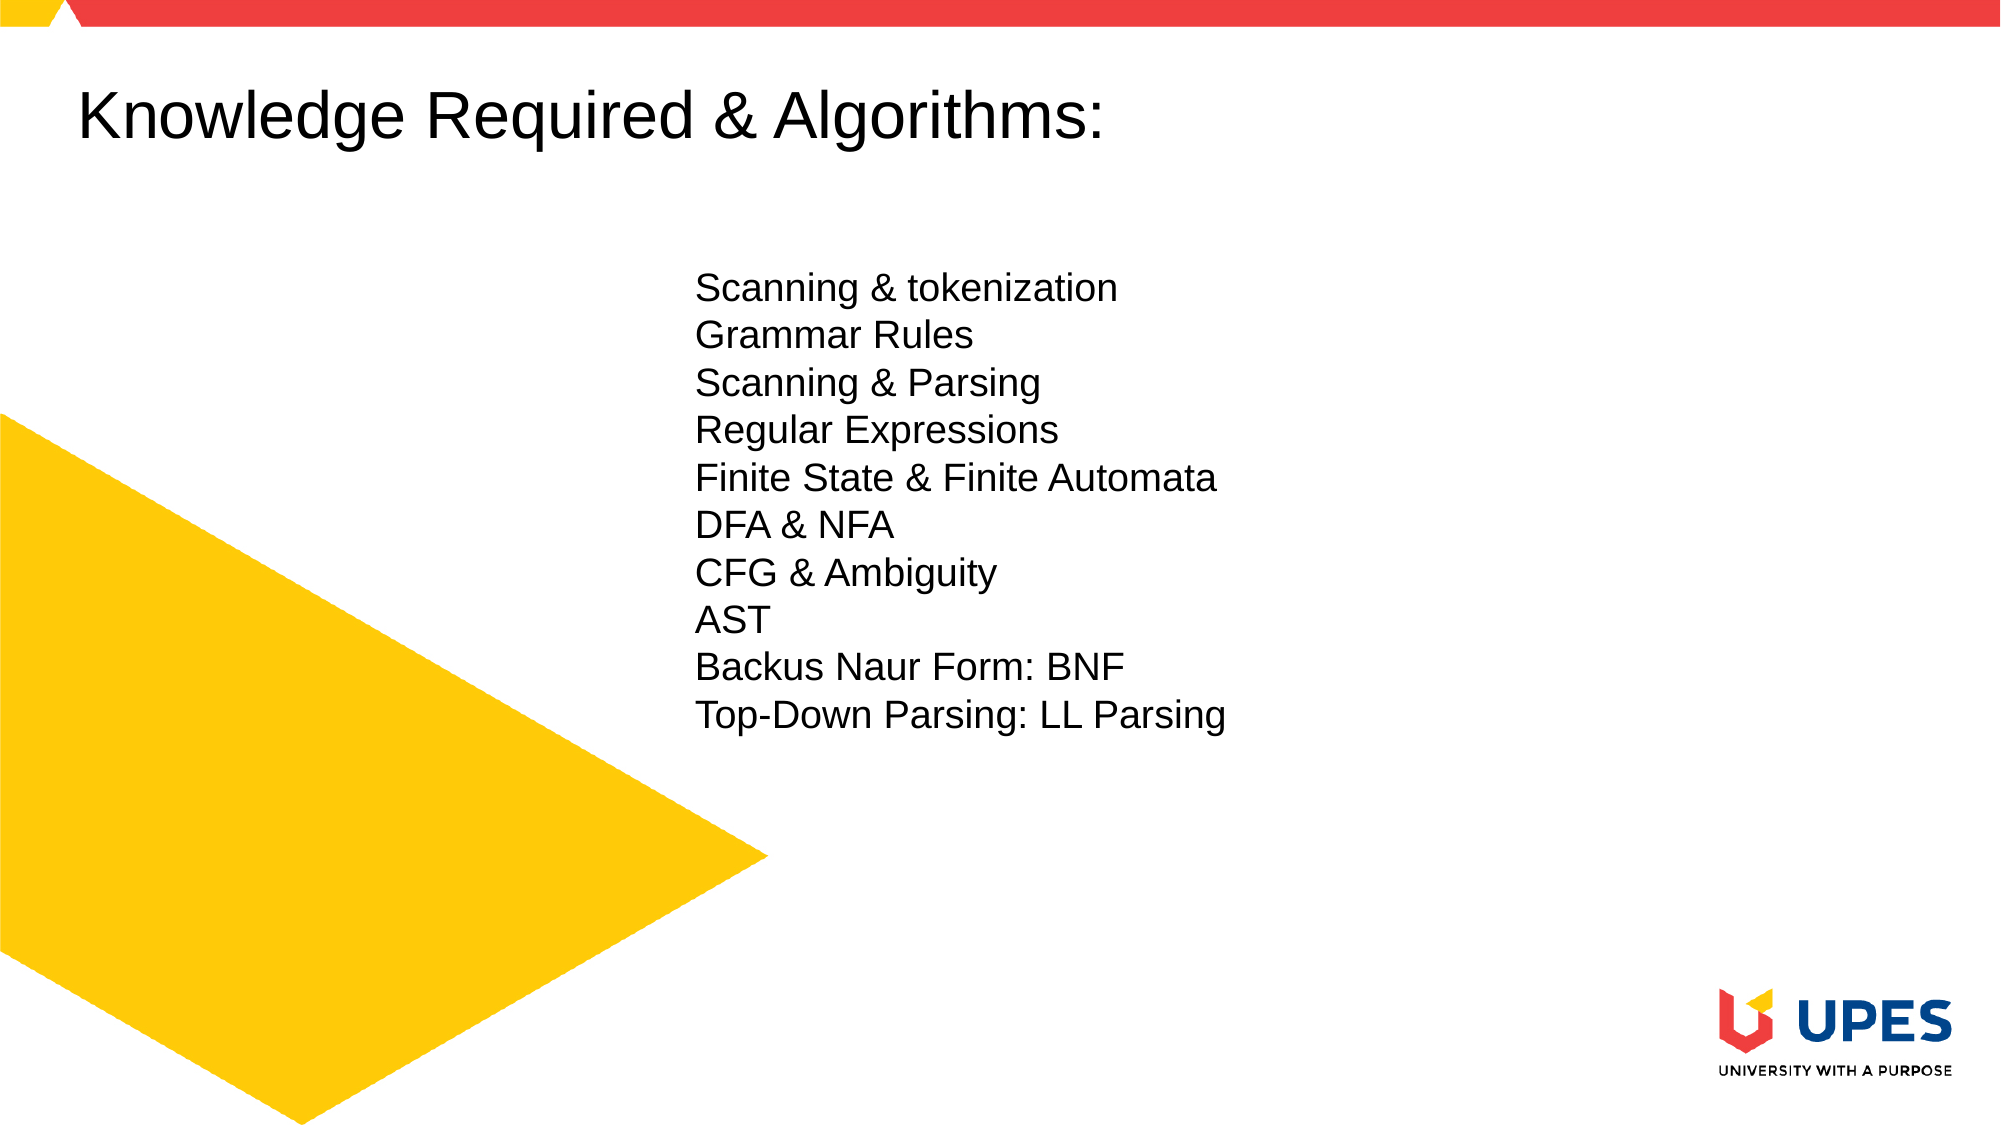

Knowledge Required & Algorithms:
Scanning & tokenization
Grammar Rules
Scanning & Parsing
Regular Expressions
Finite State & Finite Automata
DFA & NFA
CFG & Ambiguity
AST
Backus Naur Form: BNF
Top-Down Parsing: LL Parsing